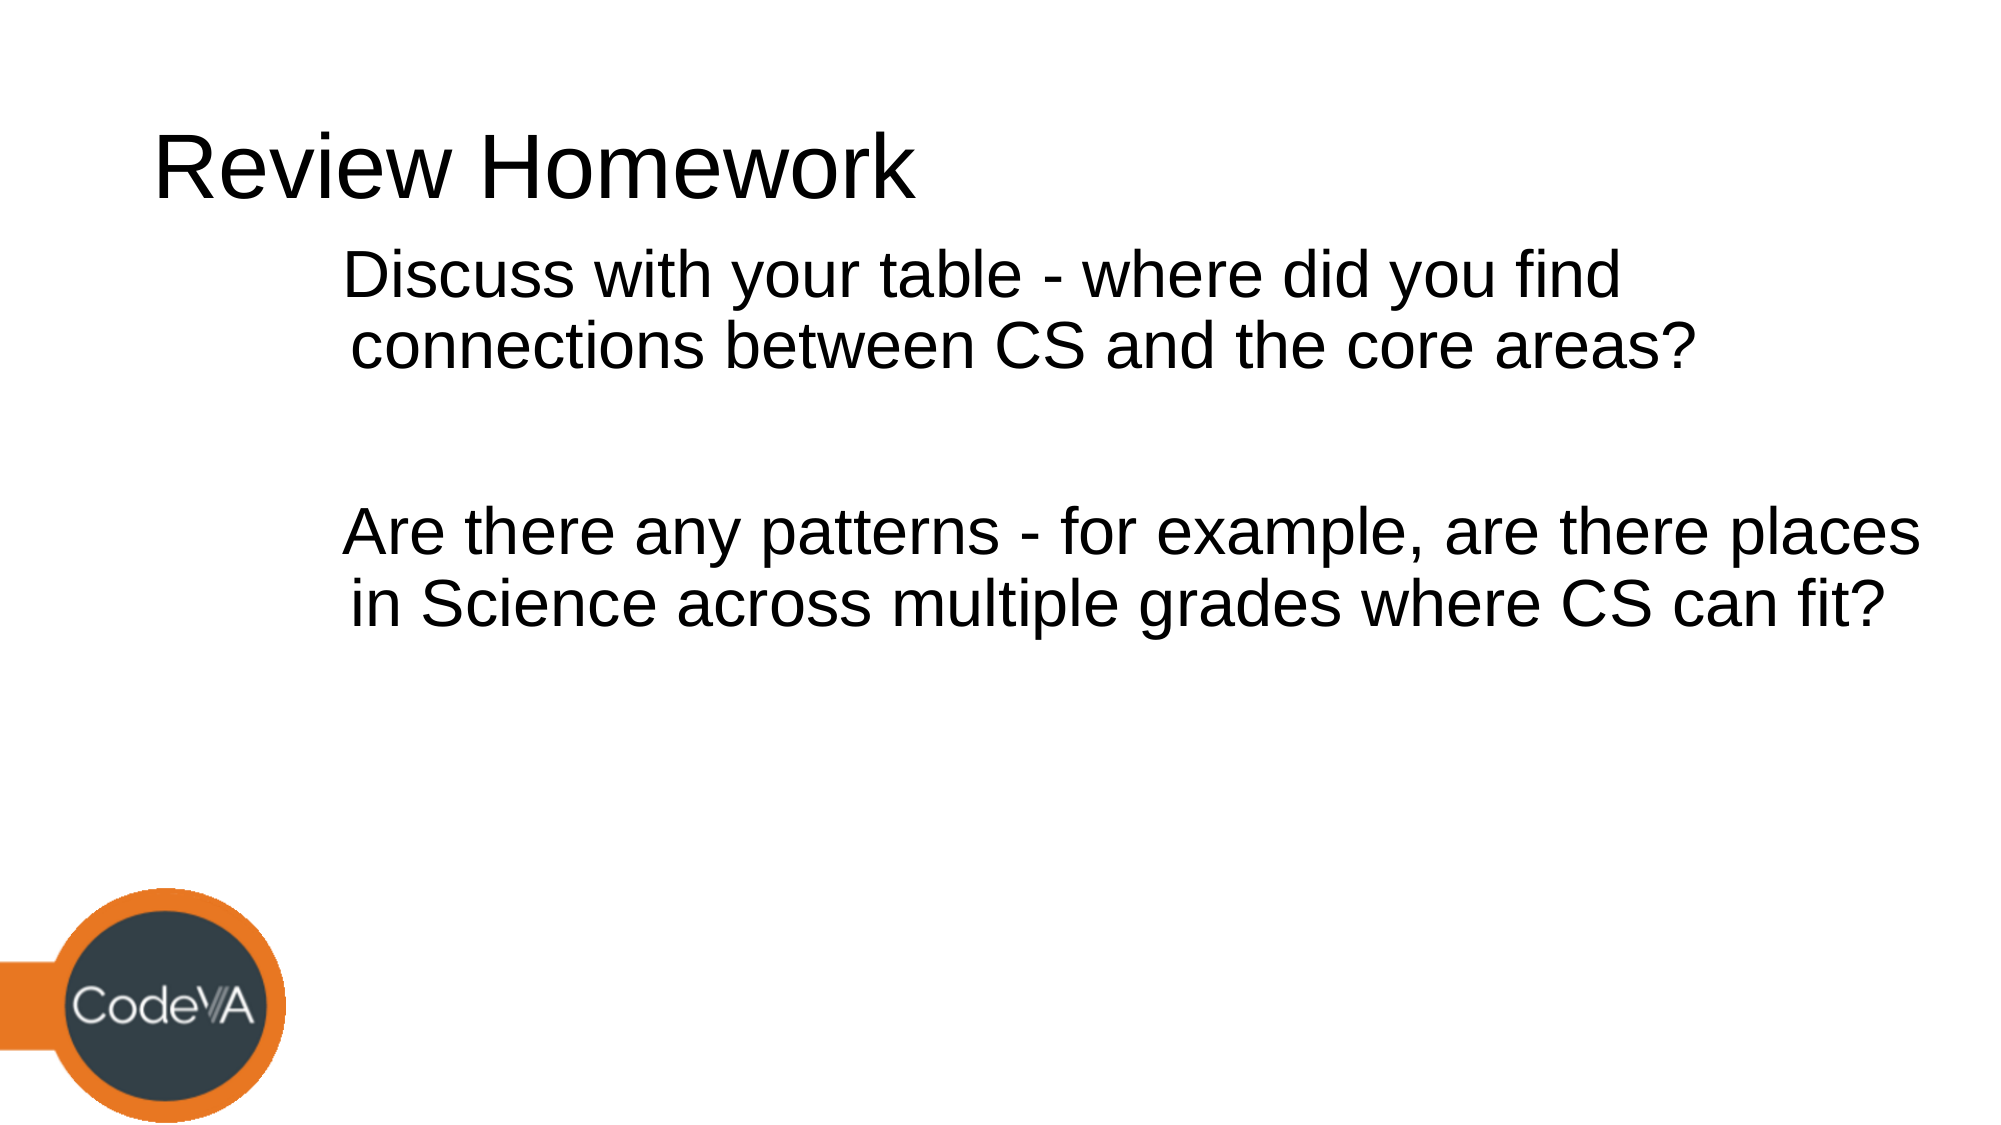

# Review Homework
Discuss with your table - where did you find connections between CS and the core areas?

Are there any patterns - for example, are there places in Science across multiple grades where CS can fit?